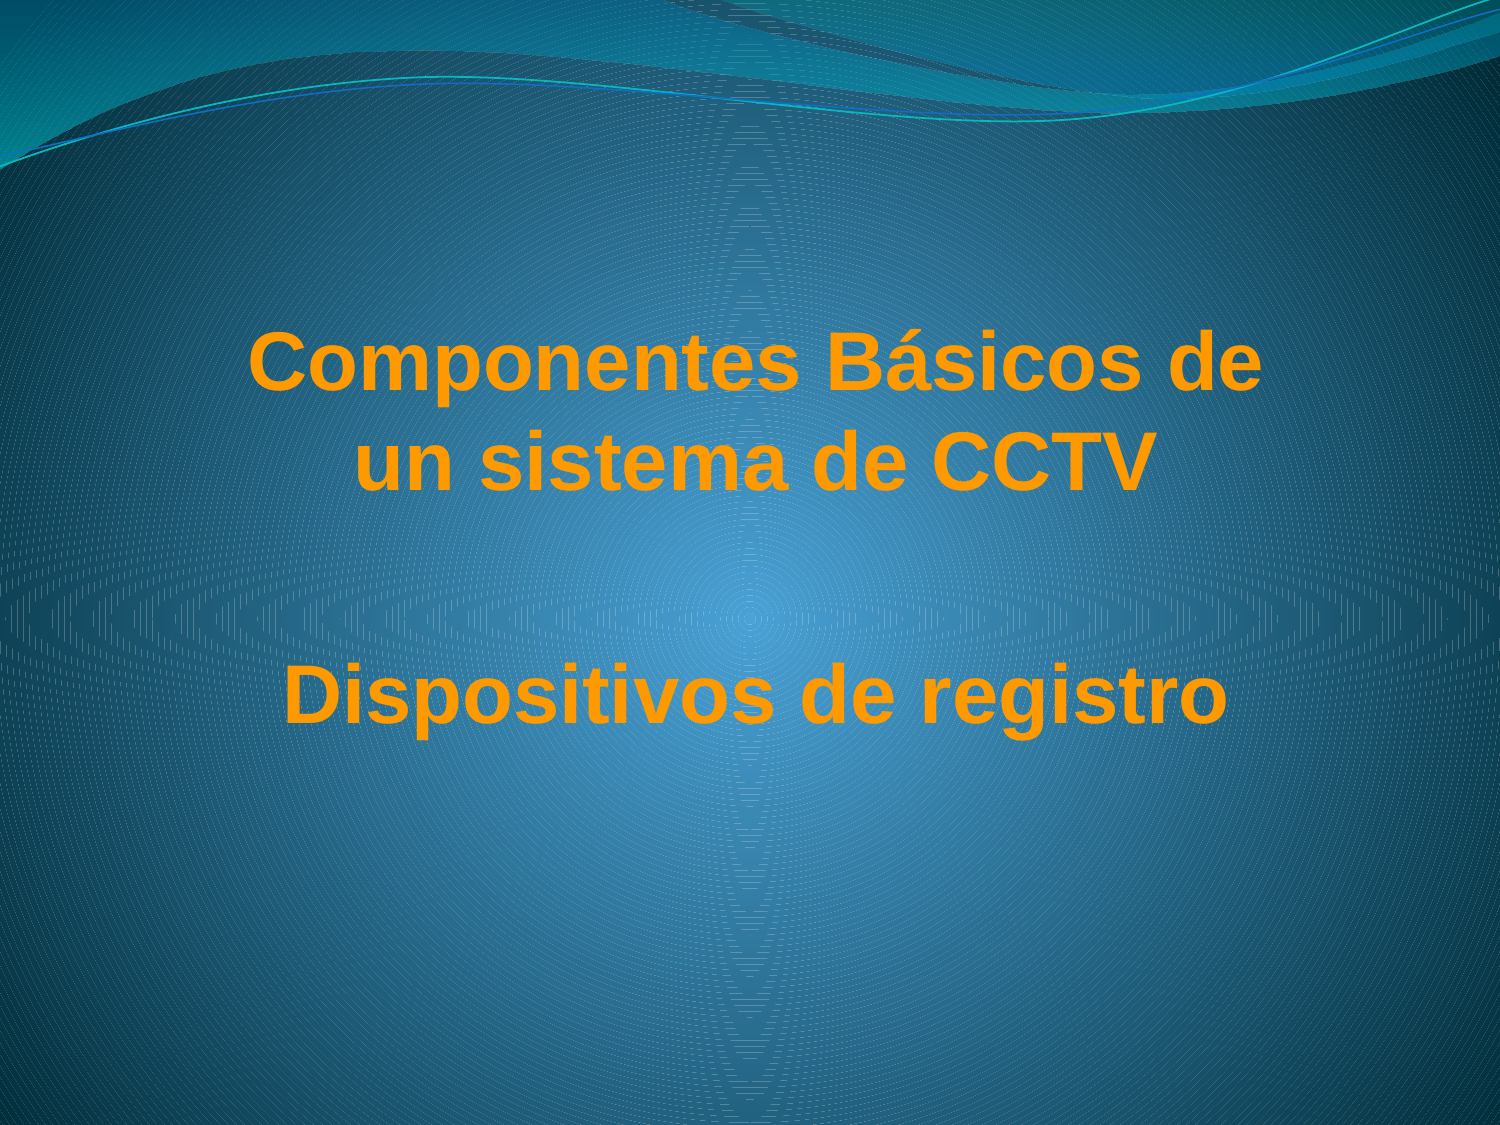

Componentes Básicos de un sistema de CCTV

	Dispositivos de registro